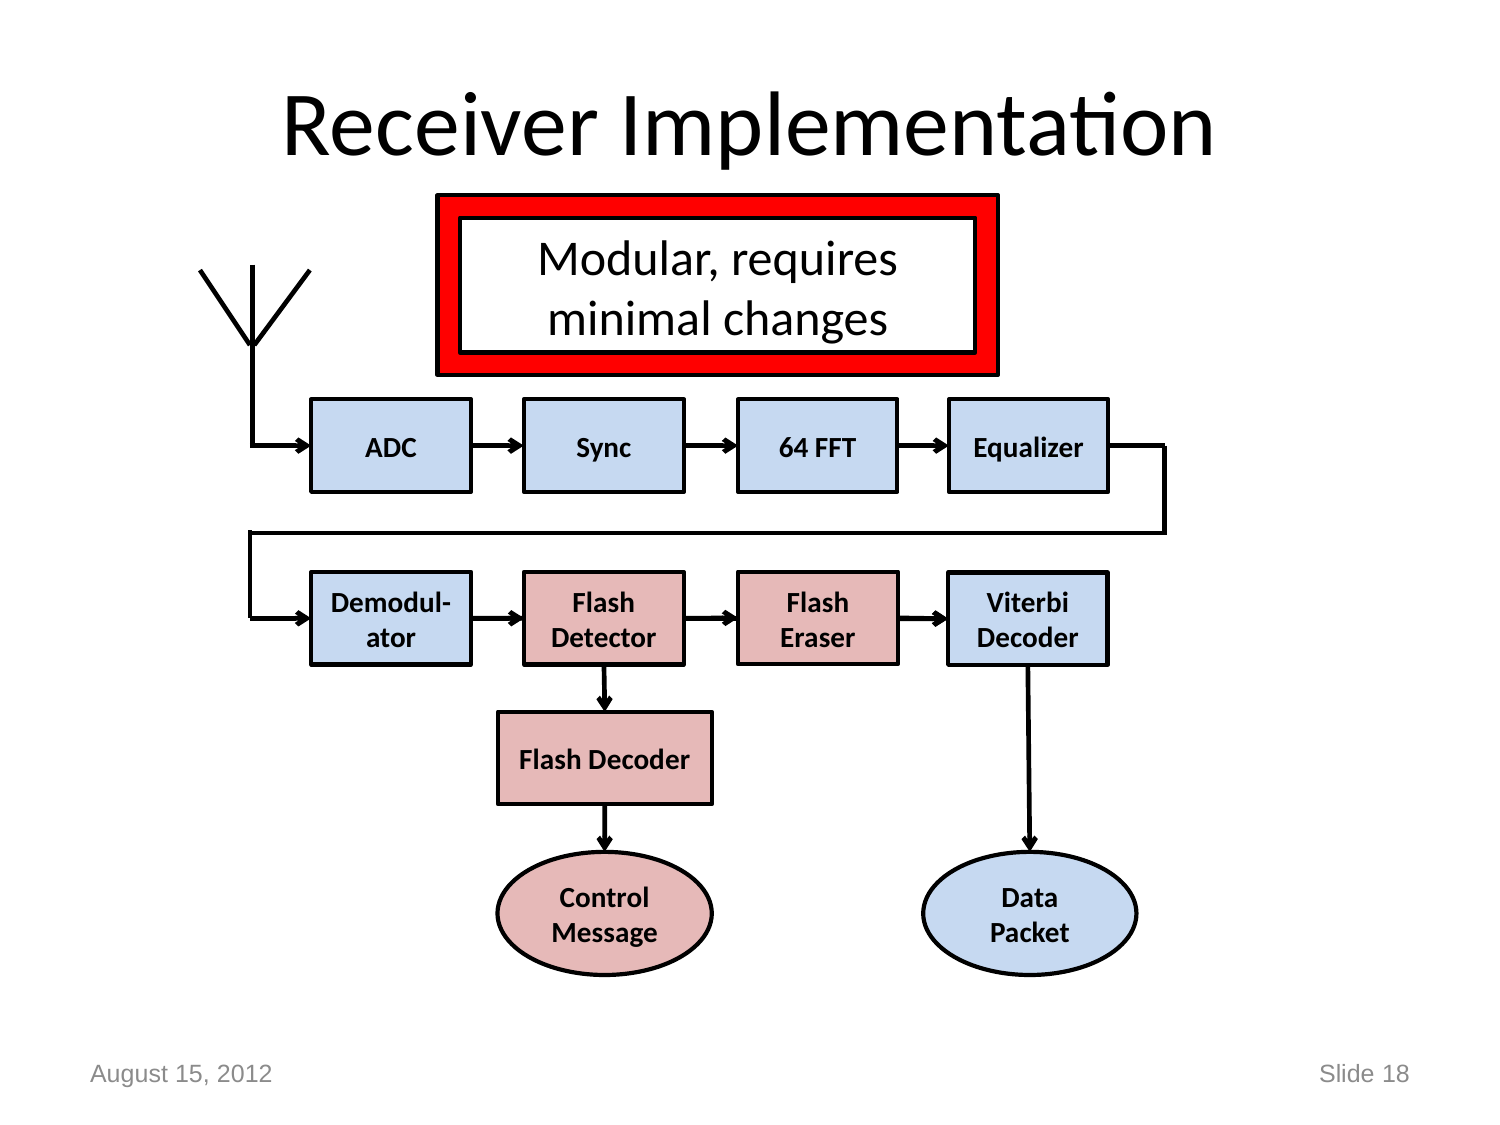

# Receiver Implementation
Modular, requires minimal changes
64 FFT
Equalizer
ADC
Sync
Flash Eraser
Demodul-ator
Flash Detector
Viterbi Decoder
Flash Decoder
Control Message
Data Packet
August 15, 2012
Slide 18